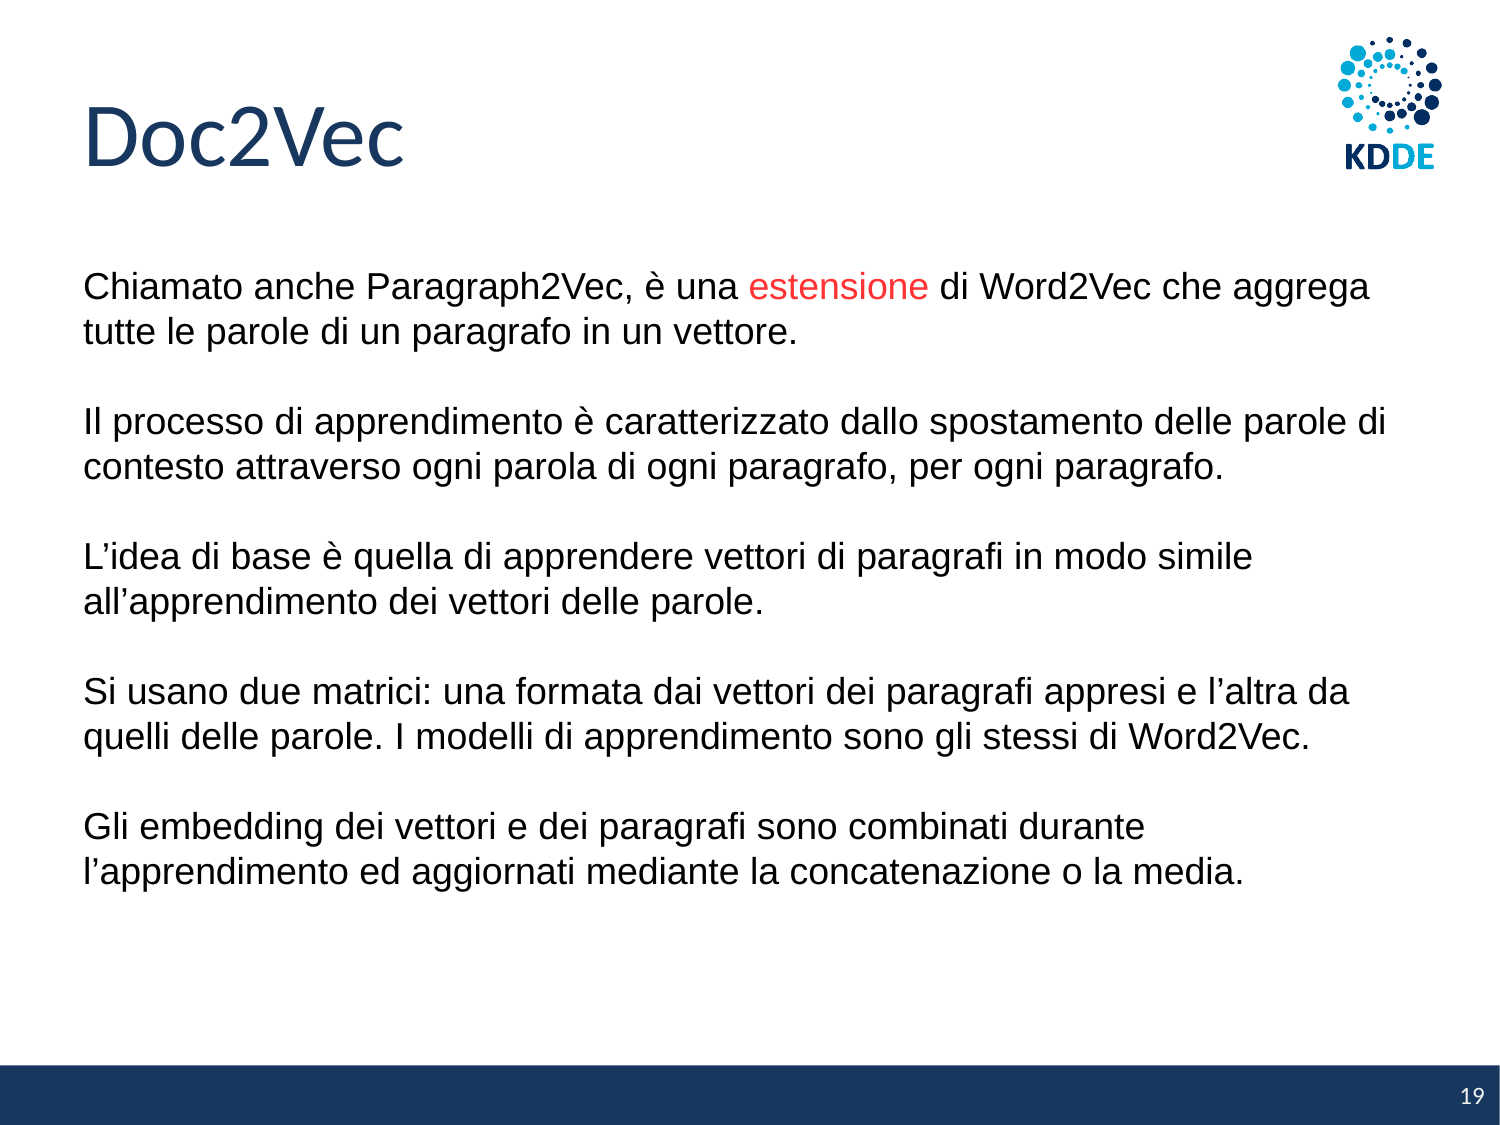

Doc2Vec
Chiamato anche Paragraph2Vec, è una estensione di Word2Vec che aggrega tutte le parole di un paragrafo in un vettore.

Il processo di apprendimento è caratterizzato dallo spostamento delle parole di contesto attraverso ogni parola di ogni paragrafo, per ogni paragrafo.

L’idea di base è quella di apprendere vettori di paragrafi in modo simile all’apprendimento dei vettori delle parole.

Si usano due matrici: una formata dai vettori dei paragrafi appresi e l’altra da quelli delle parole. I modelli di apprendimento sono gli stessi di Word2Vec.

Gli embedding dei vettori e dei paragrafi sono combinati durante l’apprendimento ed aggiornati mediante la concatenazione o la media.
19